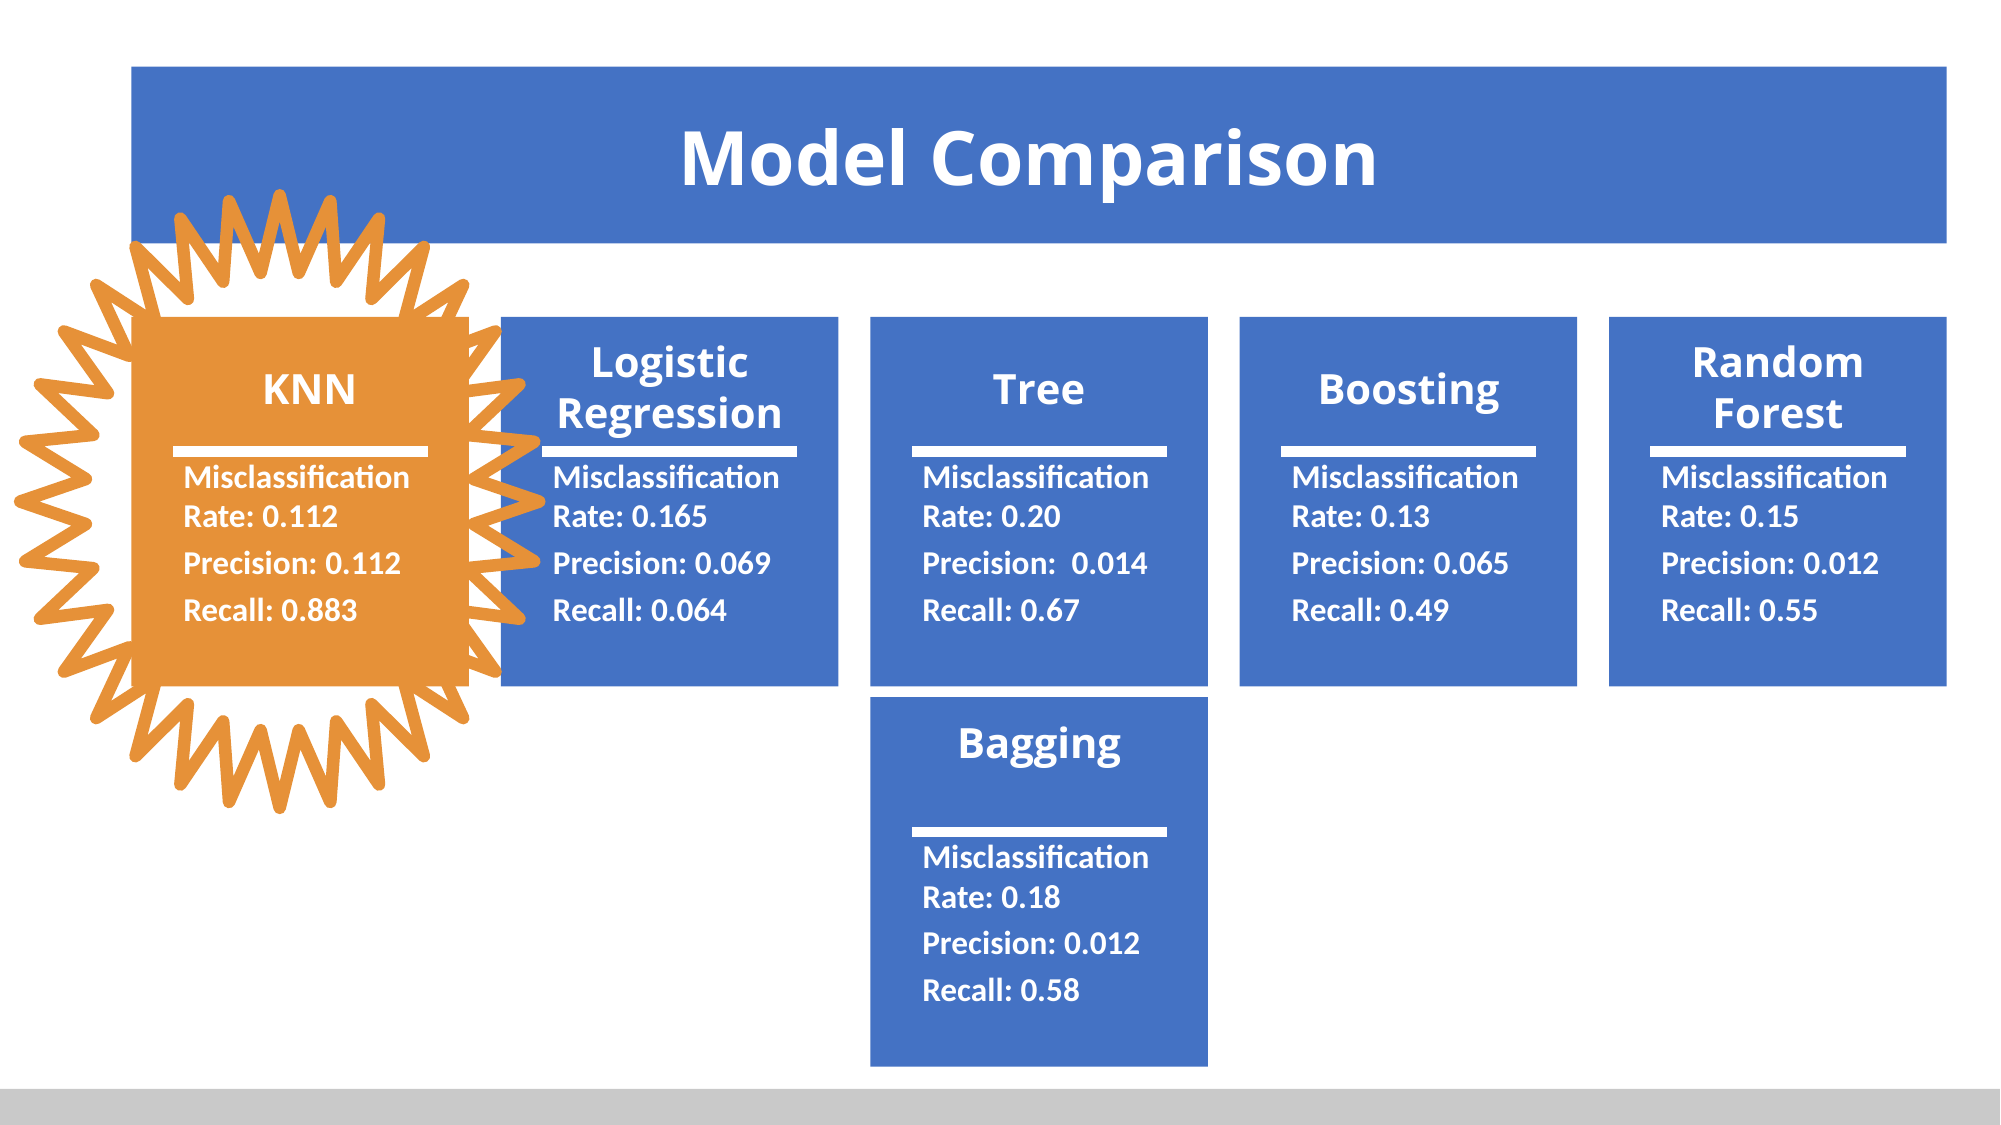

Model Comparison

KNN
Misclassification Rate: 0.112

Precision: 0.112

Recall: 0.883

Logistic Regression
Misclassification Rate: 0.165

Precision: 0.069

Recall: 0.064

Tree
Misclassification Rate: 0.20

Precision:  0.014

Recall: 0.67

Boosting
Misclassification Rate: 0.13

Precision: 0.065

Recall: 0.49

Random Forest
Misclassification Rate: 0.15
Precision: 0.012

Recall: 0.55

Bagging
Misclassification Rate: 0.18

Precision: 0.012

Recall: 0.58